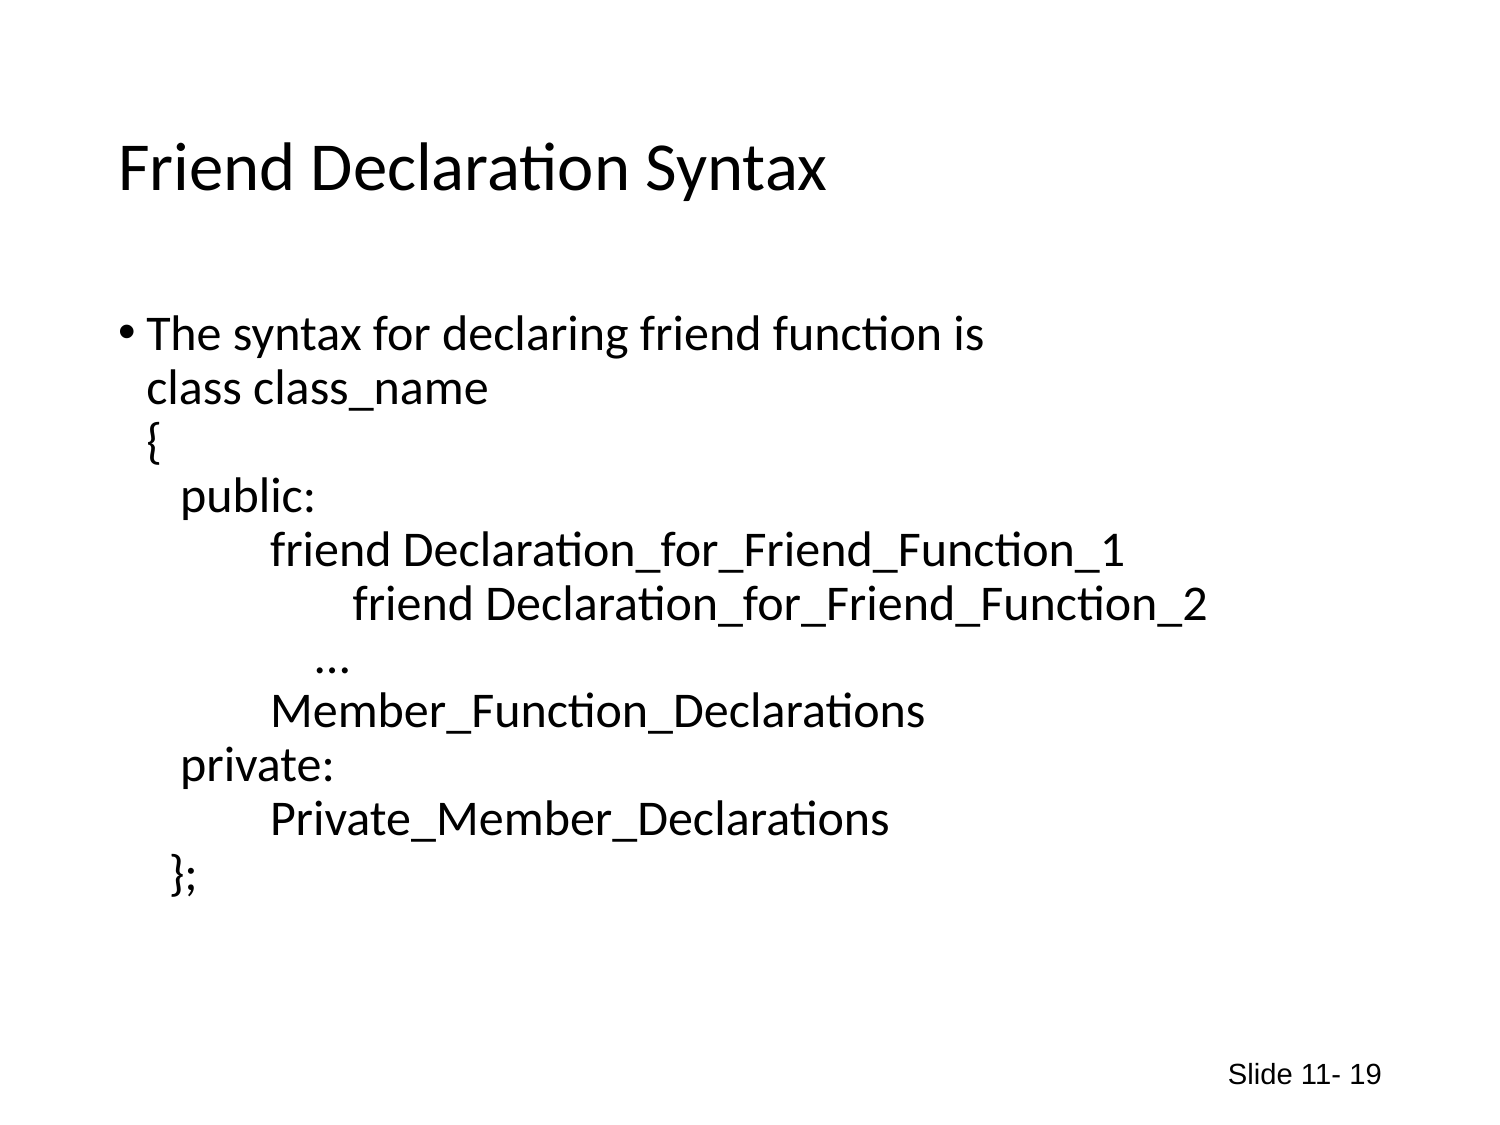

# Friend Declaration Syntax
The syntax for declaring friend function is
class class_name
{
   public:
           friend Declaration_for_Friend_Function_1
	     friend Declaration_for_Friend_Function_2
               …
           Member_Function_Declarations
   private:
           Private_Member_Declarations
  };
Slide 11- 19